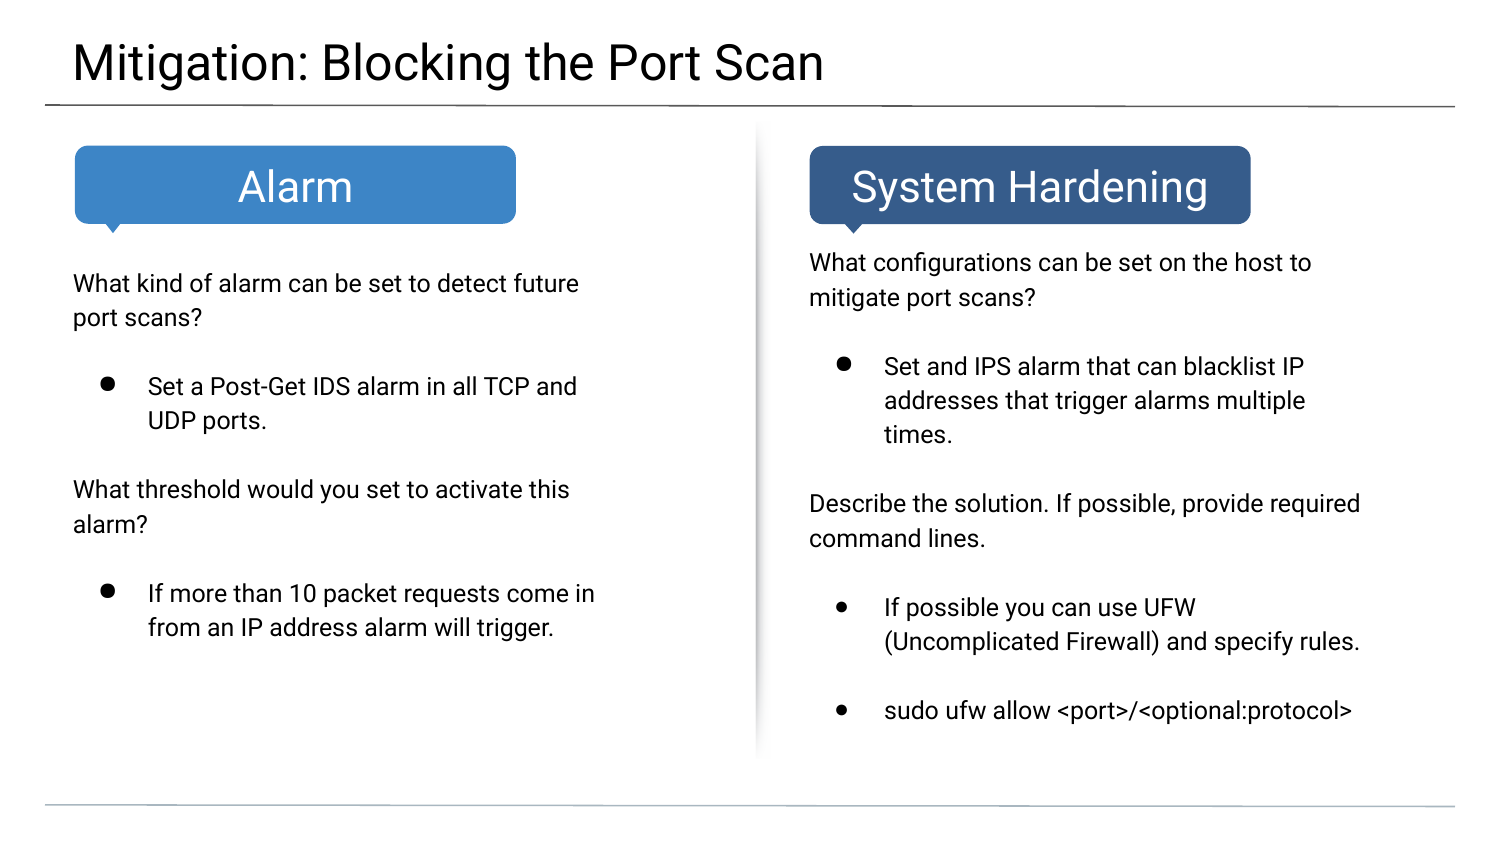

# Mitigation: Blocking the Port Scan
What configurations can be set on the host to mitigate port scans?

Set and IPS alarm that can blacklist IP addresses that trigger alarms multiple times.

Describe the solution. If possible, provide required command lines.

If possible you can use UFW (Uncomplicated Firewall) and specify rules.

sudo ufw allow <port>/<optional:protocol>
What kind of alarm can be set to detect future port scans?

Set a Post-Get IDS alarm in all TCP and UDP ports.

What threshold would you set to activate this alarm?

If more than 10 packet requests come in from an IP address alarm will trigger.